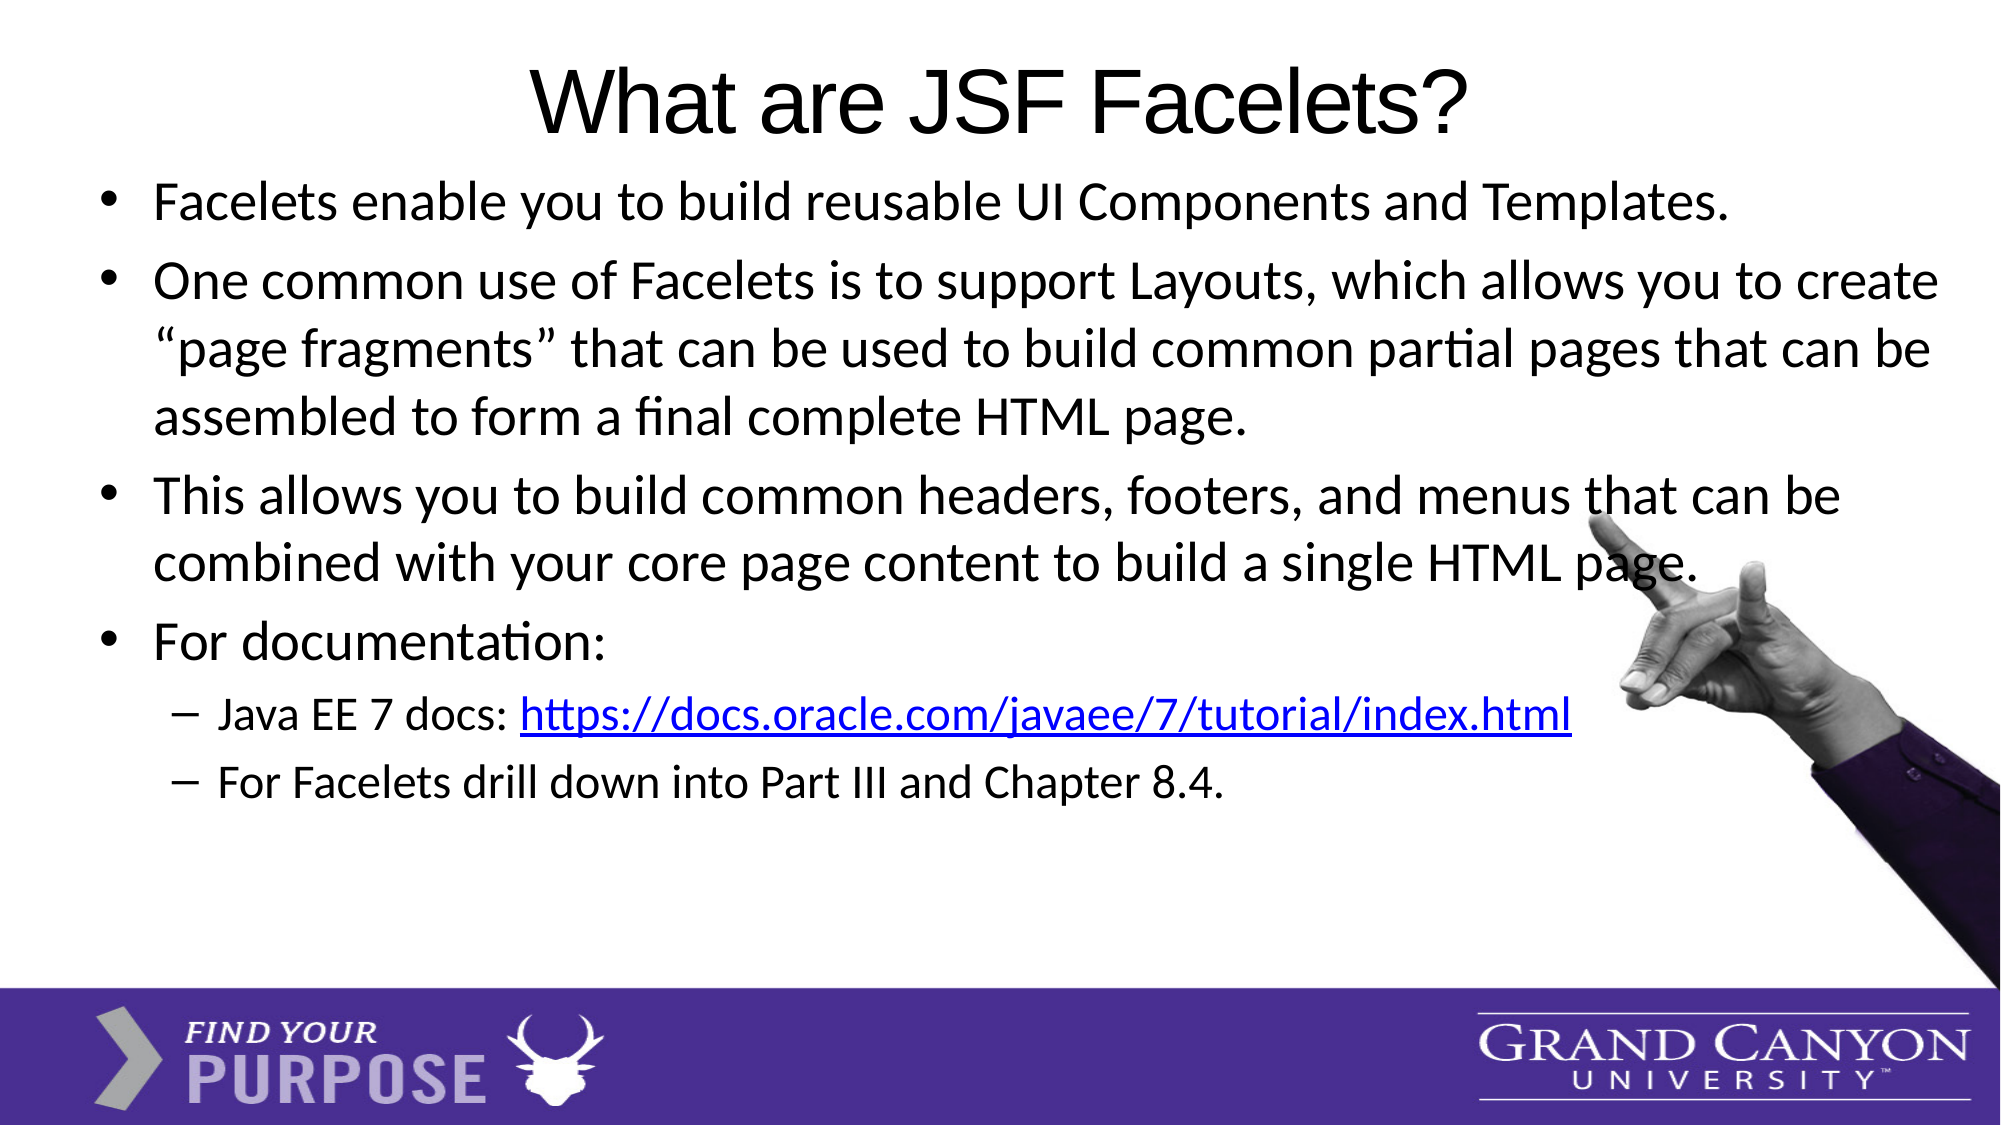

# What are JSF Facelets?
Facelets enable you to build reusable UI Components and Templates.
One common use of Facelets is to support Layouts, which allows you to create “page fragments” that can be used to build common partial pages that can be assembled to form a final complete HTML page.
This allows you to build common headers, footers, and menus that can be combined with your core page content to build a single HTML page.
For documentation:
Java EE 7 docs: https://docs.oracle.com/javaee/7/tutorial/index.html
For Facelets drill down into Part III and Chapter 8.4.